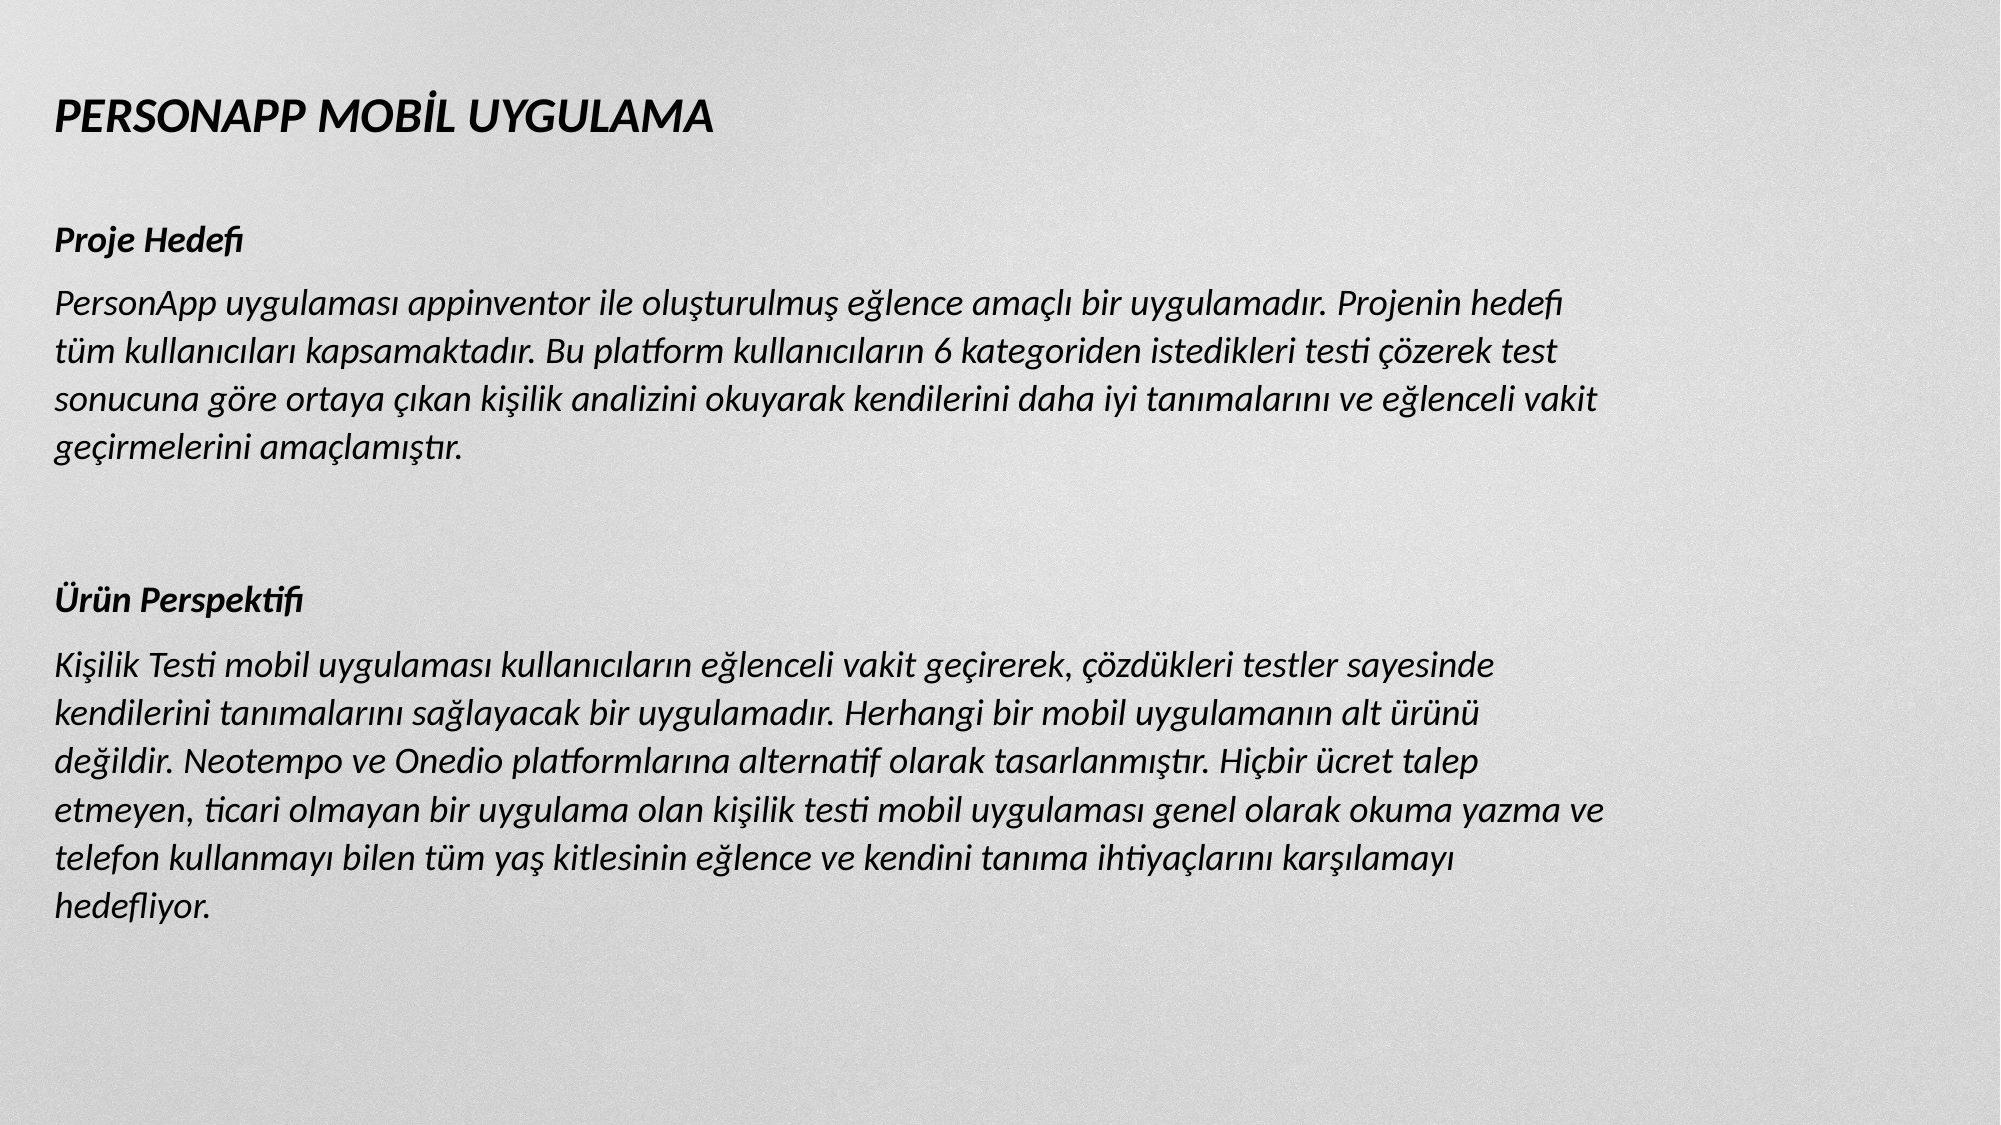

PERSONAPP MOBİL UYGULAMA
Proje Hedefi
PersonApp uygulaması appinventor ile oluşturulmuş eğlence amaçlı bir uygulamadır. Projenin hedefi tüm kullanıcıları kapsamaktadır. Bu platform kullanıcıların 6 kategoriden istedikleri testi çözerek test sonucuna göre ortaya çıkan kişilik analizini okuyarak kendilerini daha iyi tanımalarını ve eğlenceli vakit geçirmelerini amaçlamıştır.
Ürün Perspektifi
Kişilik Testi mobil uygulaması kullanıcıların eğlenceli vakit geçirerek, çözdükleri testler sayesinde kendilerini tanımalarını sağlayacak bir uygulamadır. Herhangi bir mobil uygulamanın alt ürünü değildir. Neotempo ve Onedio platformlarına alternatif olarak tasarlanmıştır. Hiçbir ücret talep etmeyen, ticari olmayan bir uygulama olan kişilik testi mobil uygulaması genel olarak okuma yazma ve telefon kullanmayı bilen tüm yaş kitlesinin eğlence ve kendini tanıma ihtiyaçlarını karşılamayı hedefliyor.